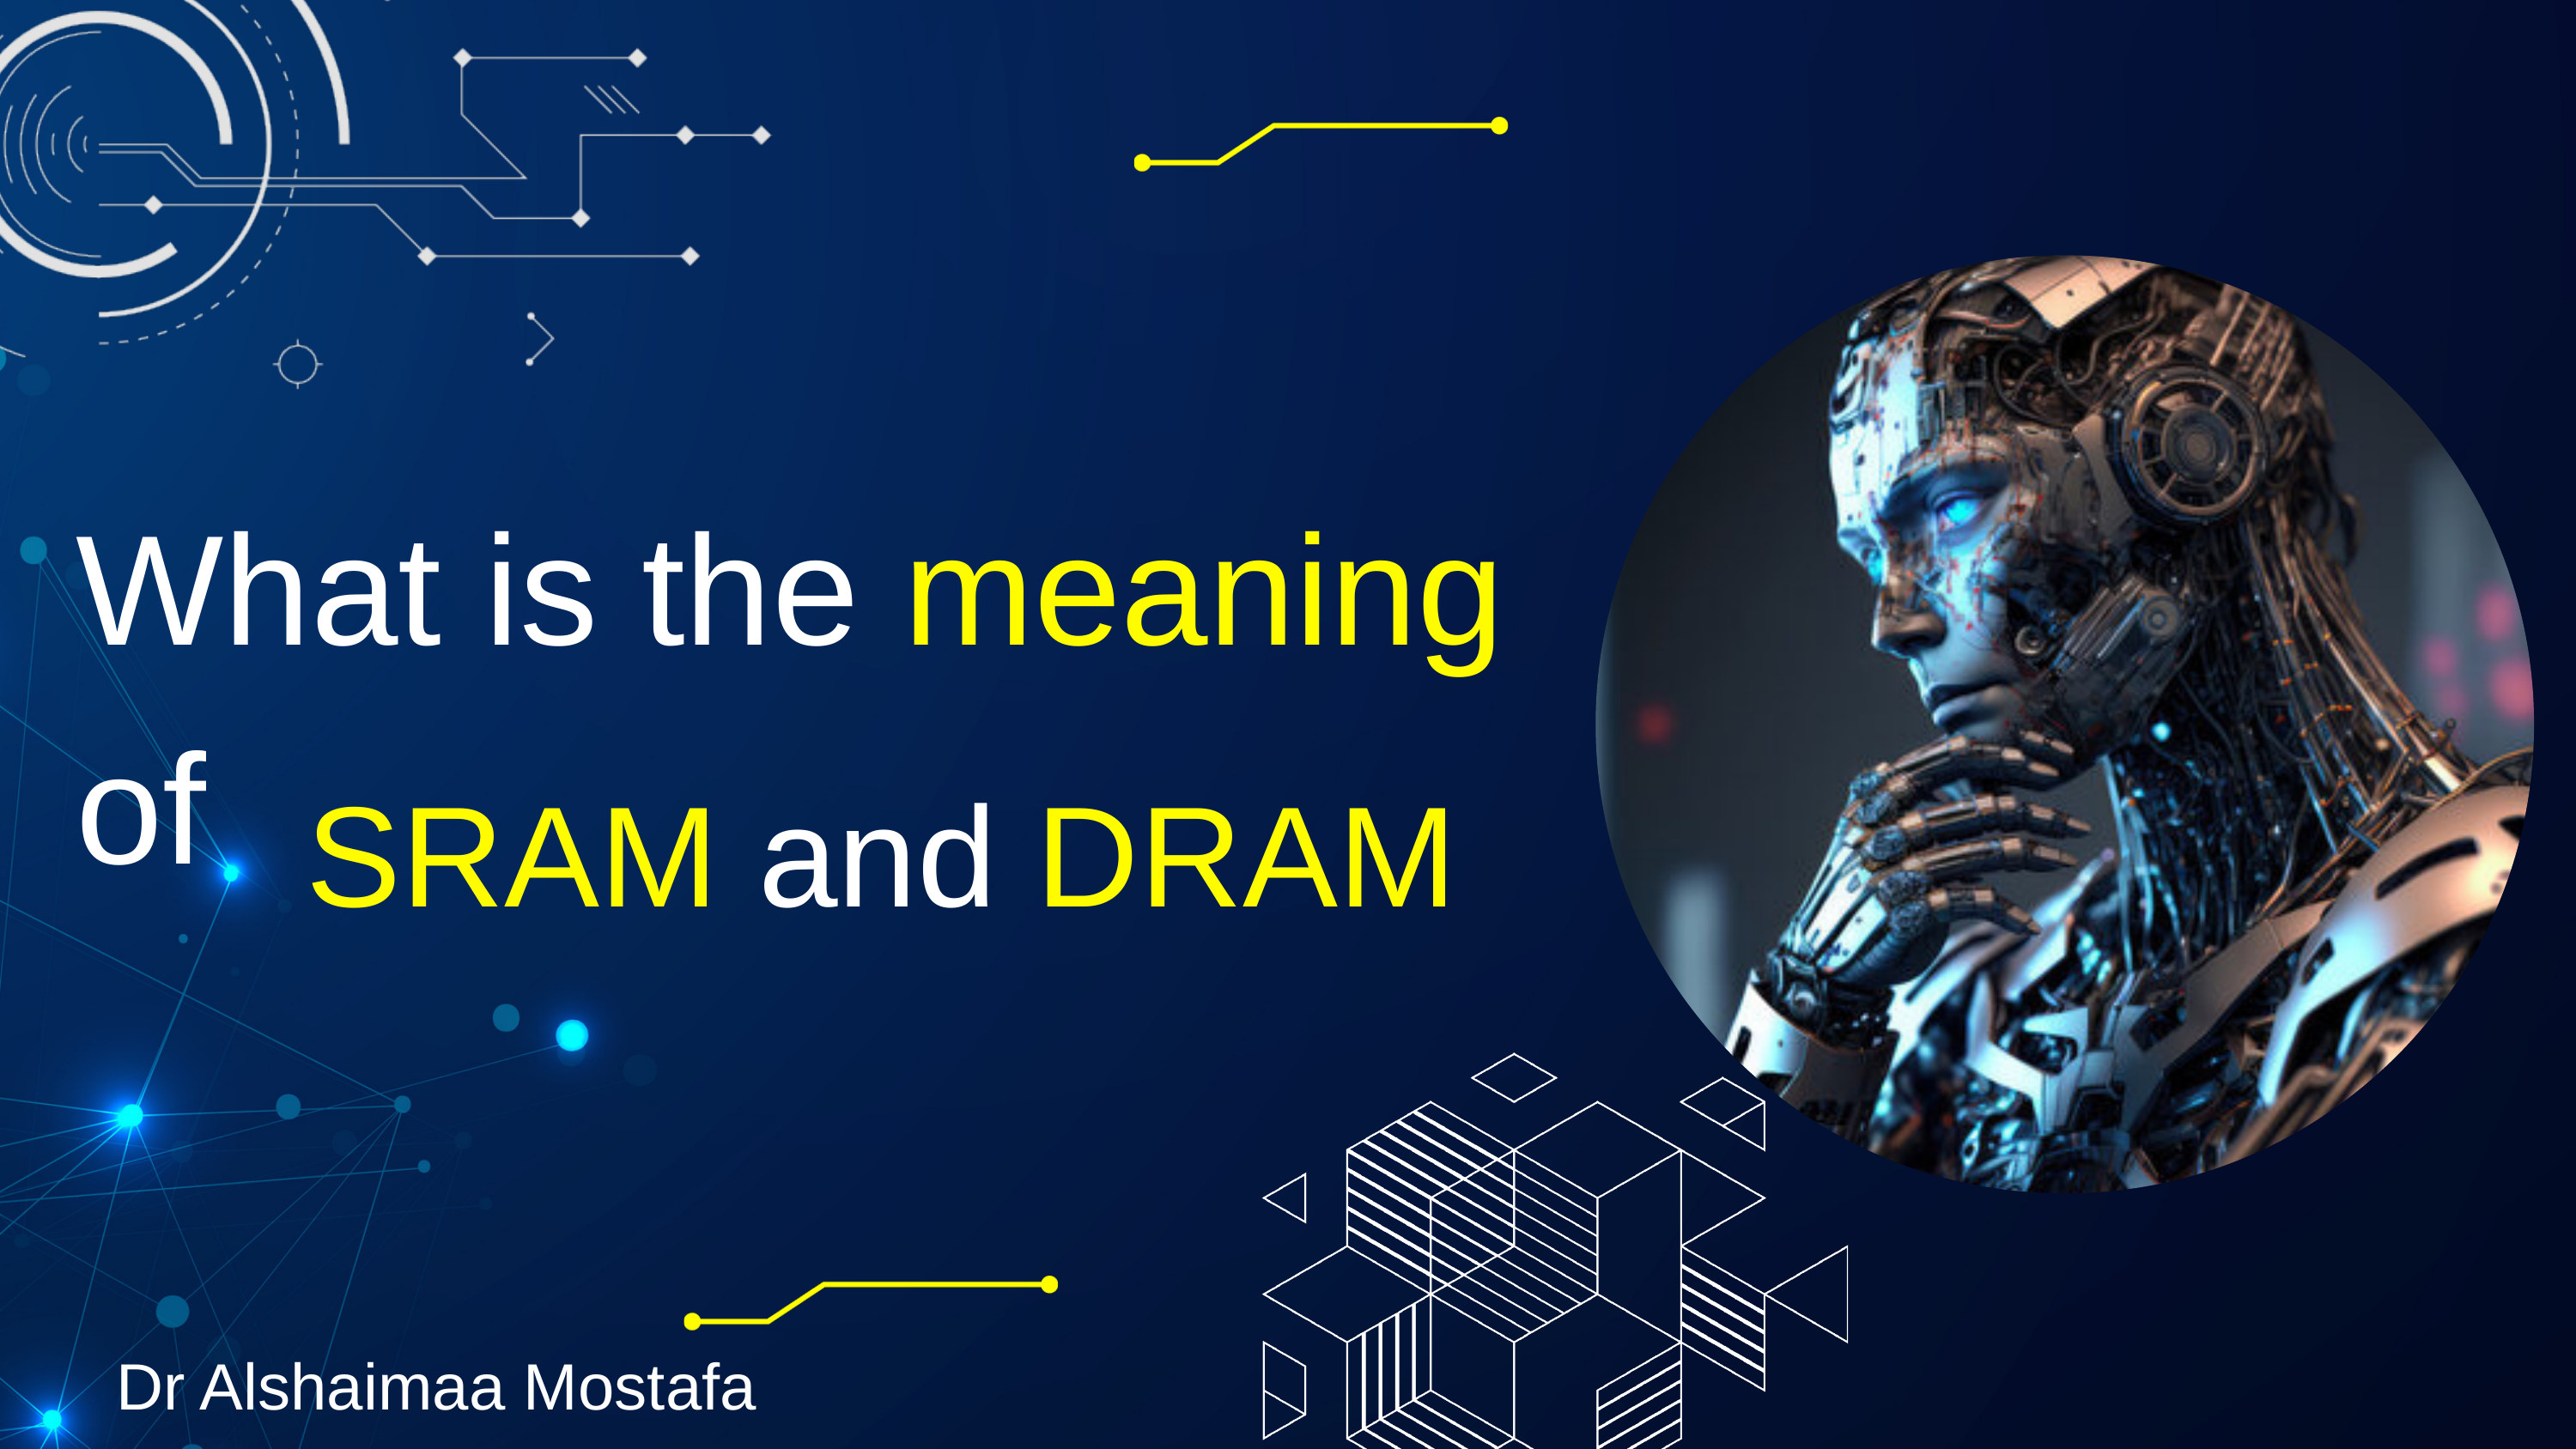

What is the meaning of
SRAM and DRAM

Dr Alshaimaa Mostafa